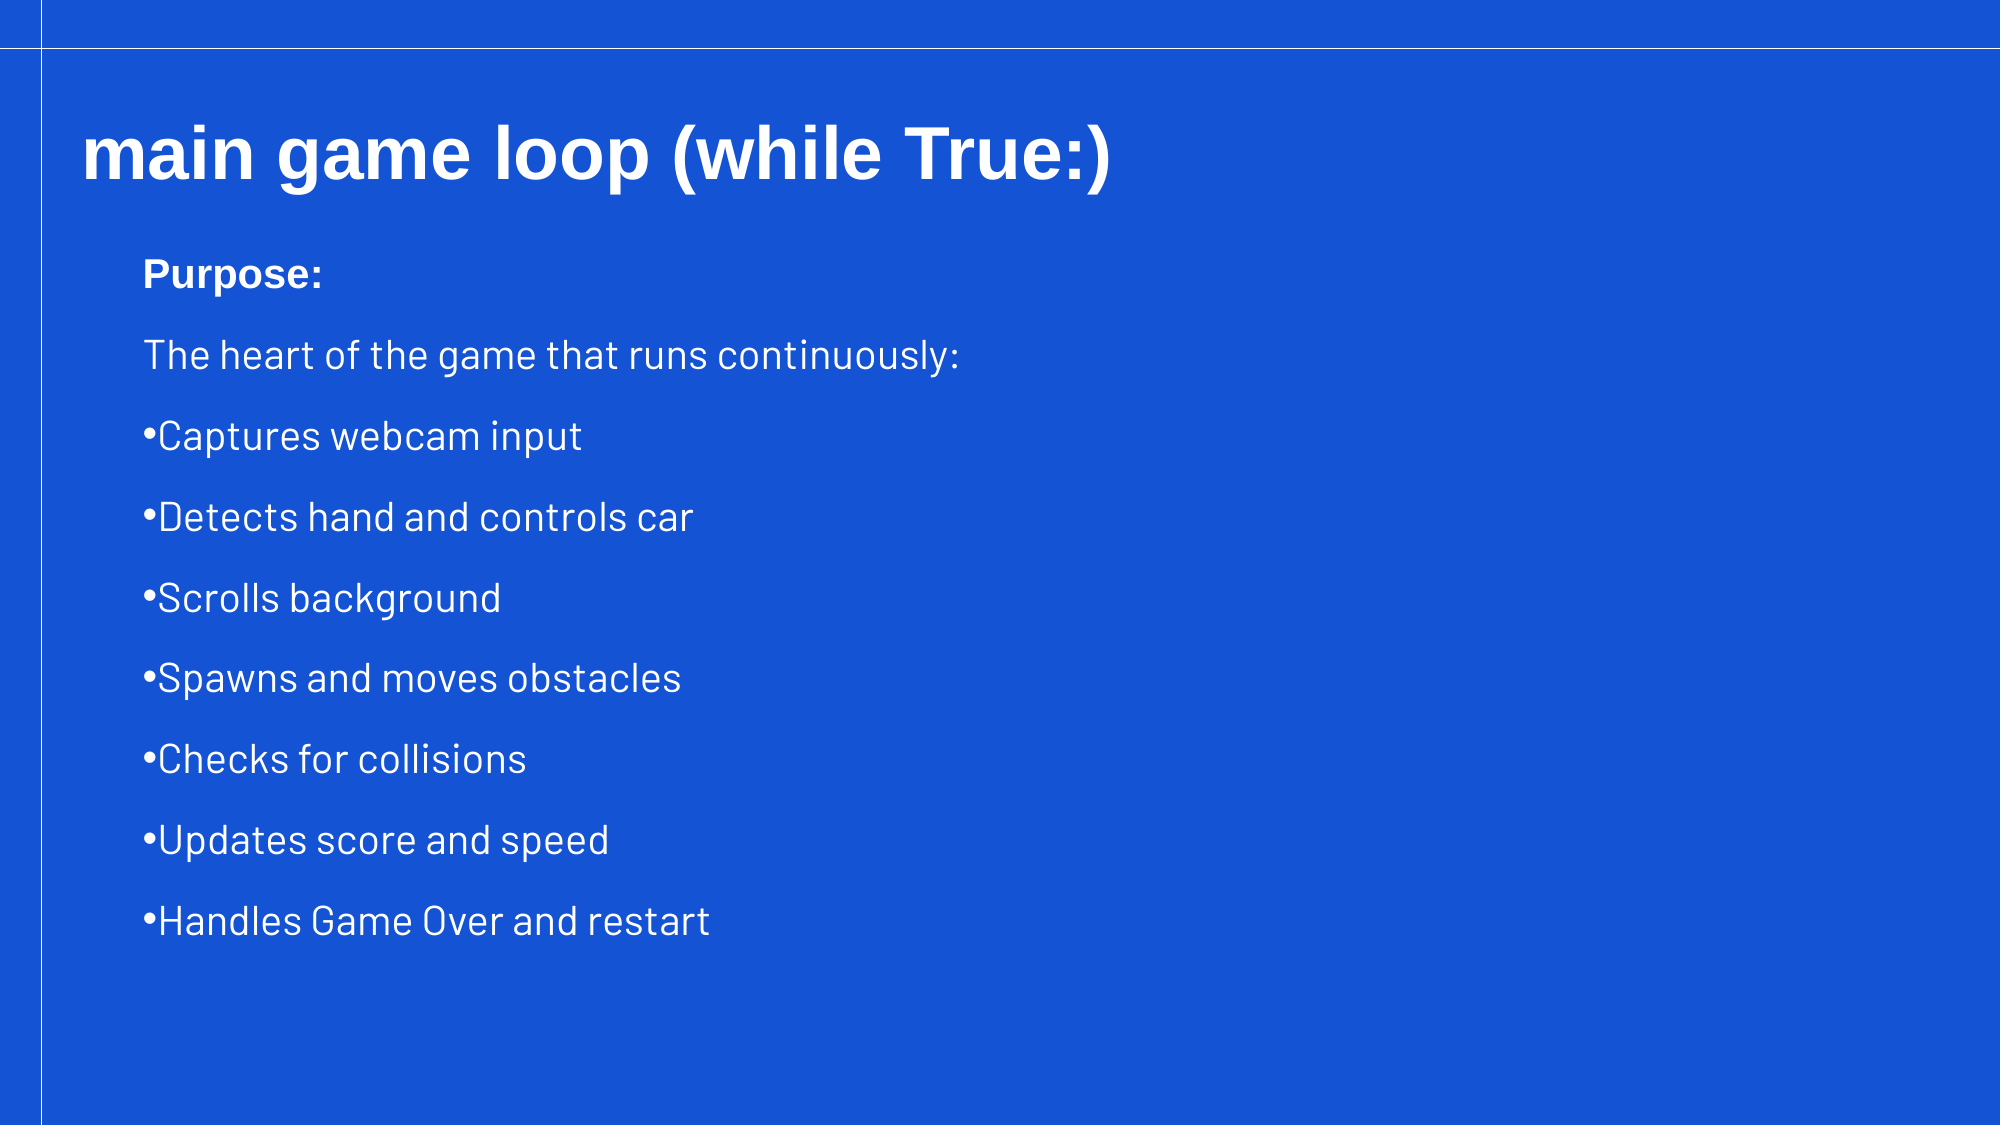

# main game loop (while True:)
Purpose:
The heart of the game that runs continuously:
Captures webcam input
Detects hand and controls car
Scrolls background
Spawns and moves obstacles
Checks for collisions
Updates score and speed
Handles Game Over and restart